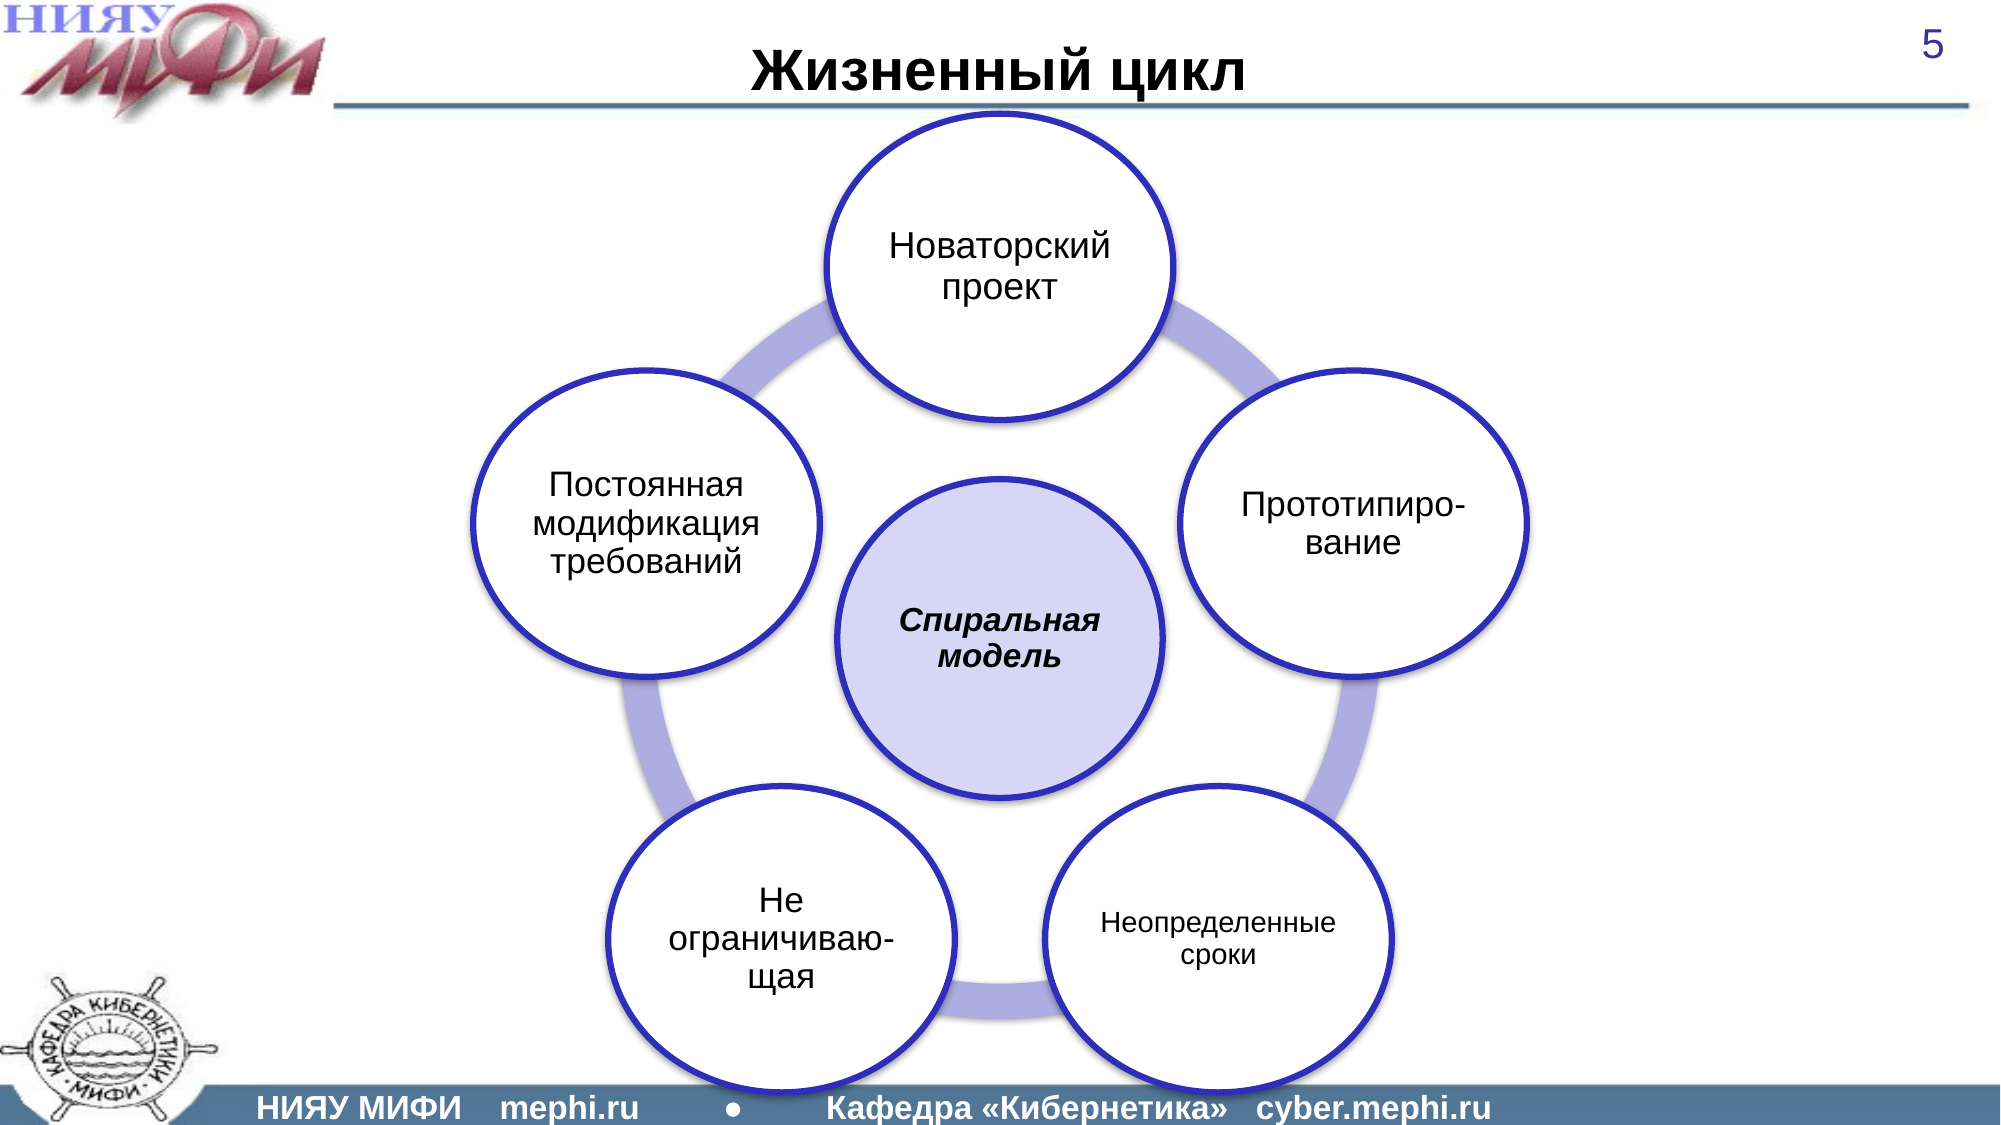

# Жизненный цикл
5
Спиральная модель
Новаторский проект
Прототипиро-вание
Неопределенные сроки
Не ограничиваю-щая
Постоянная модификация требований